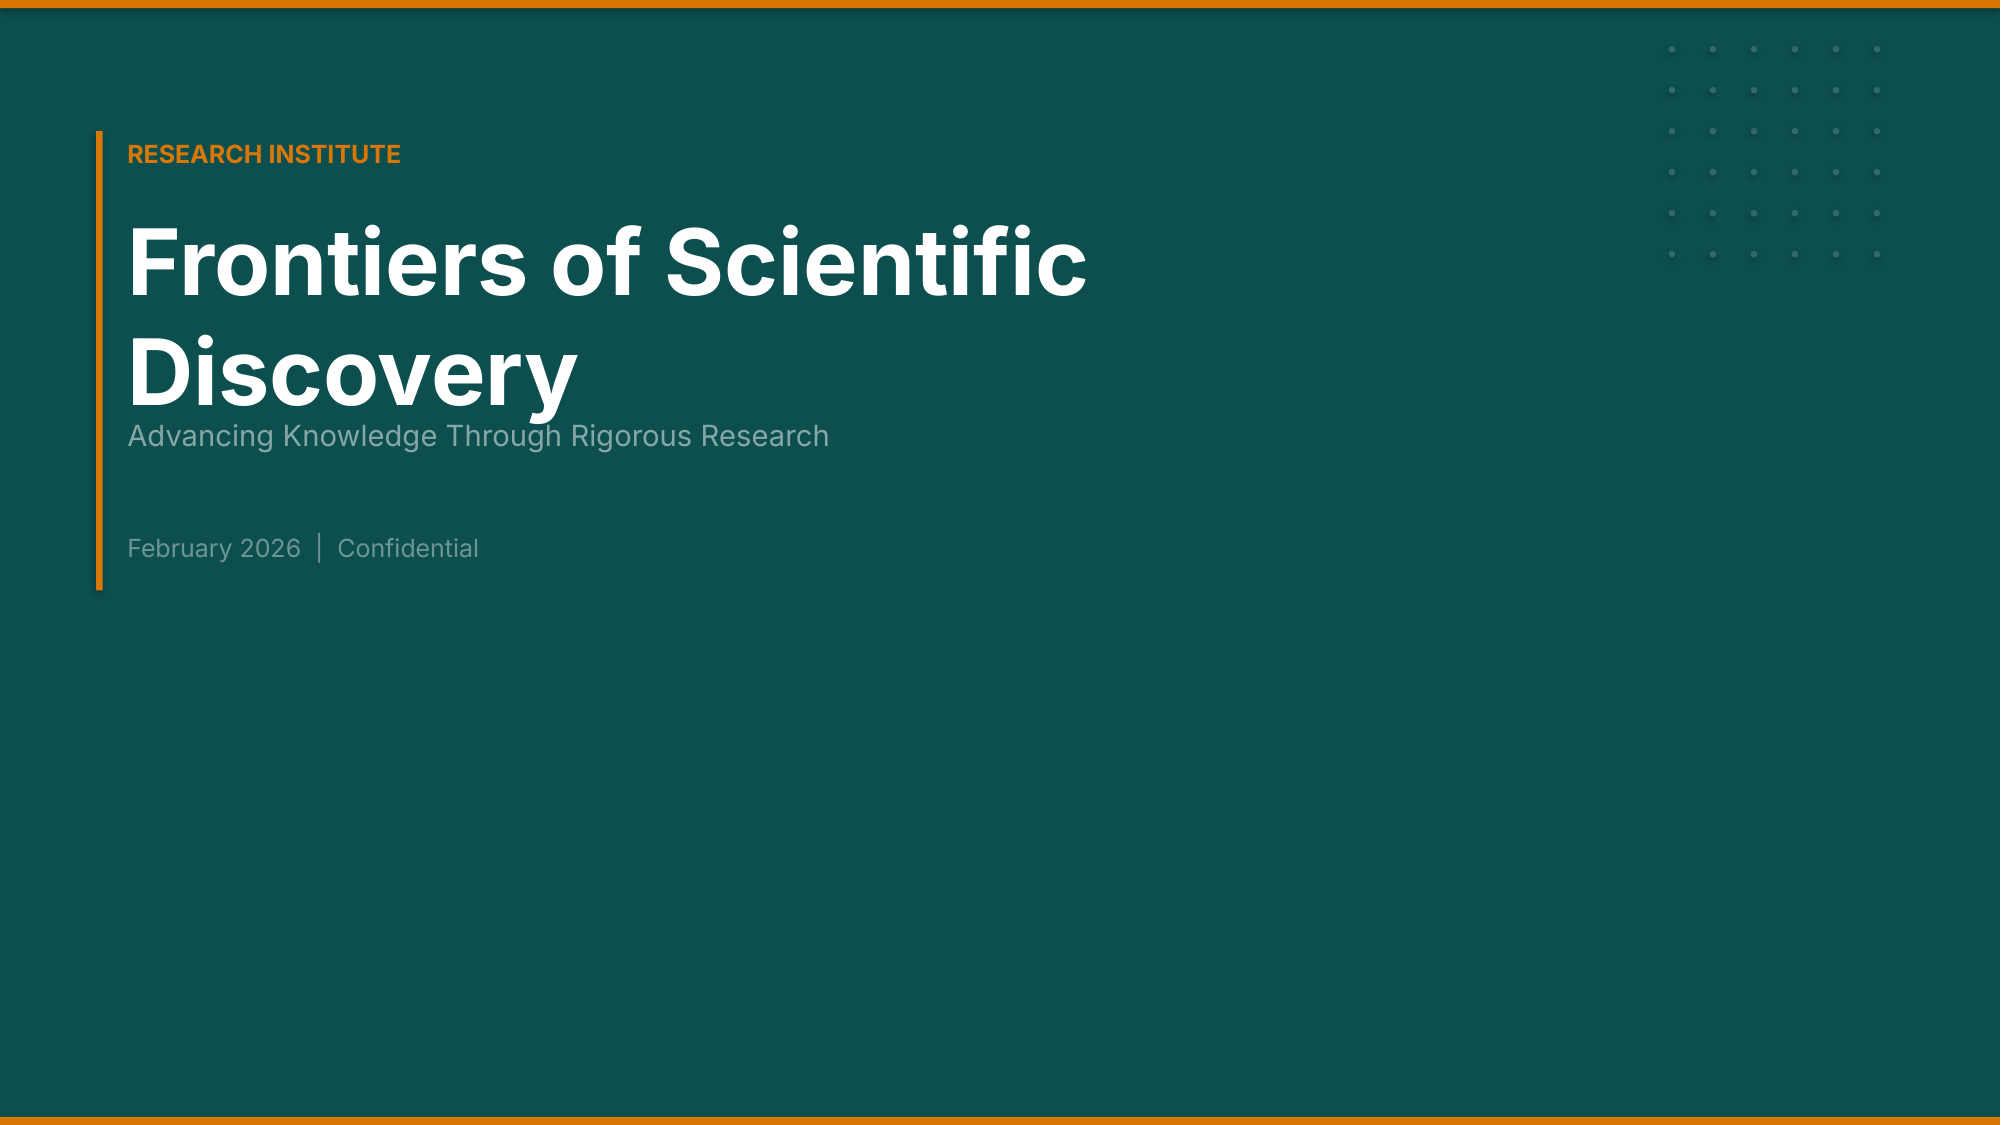

RESEARCH INSTITUTE

Frontiers of Scientific Discovery

Advancing Knowledge Through Rigorous Research
February 2026  |  Confidential